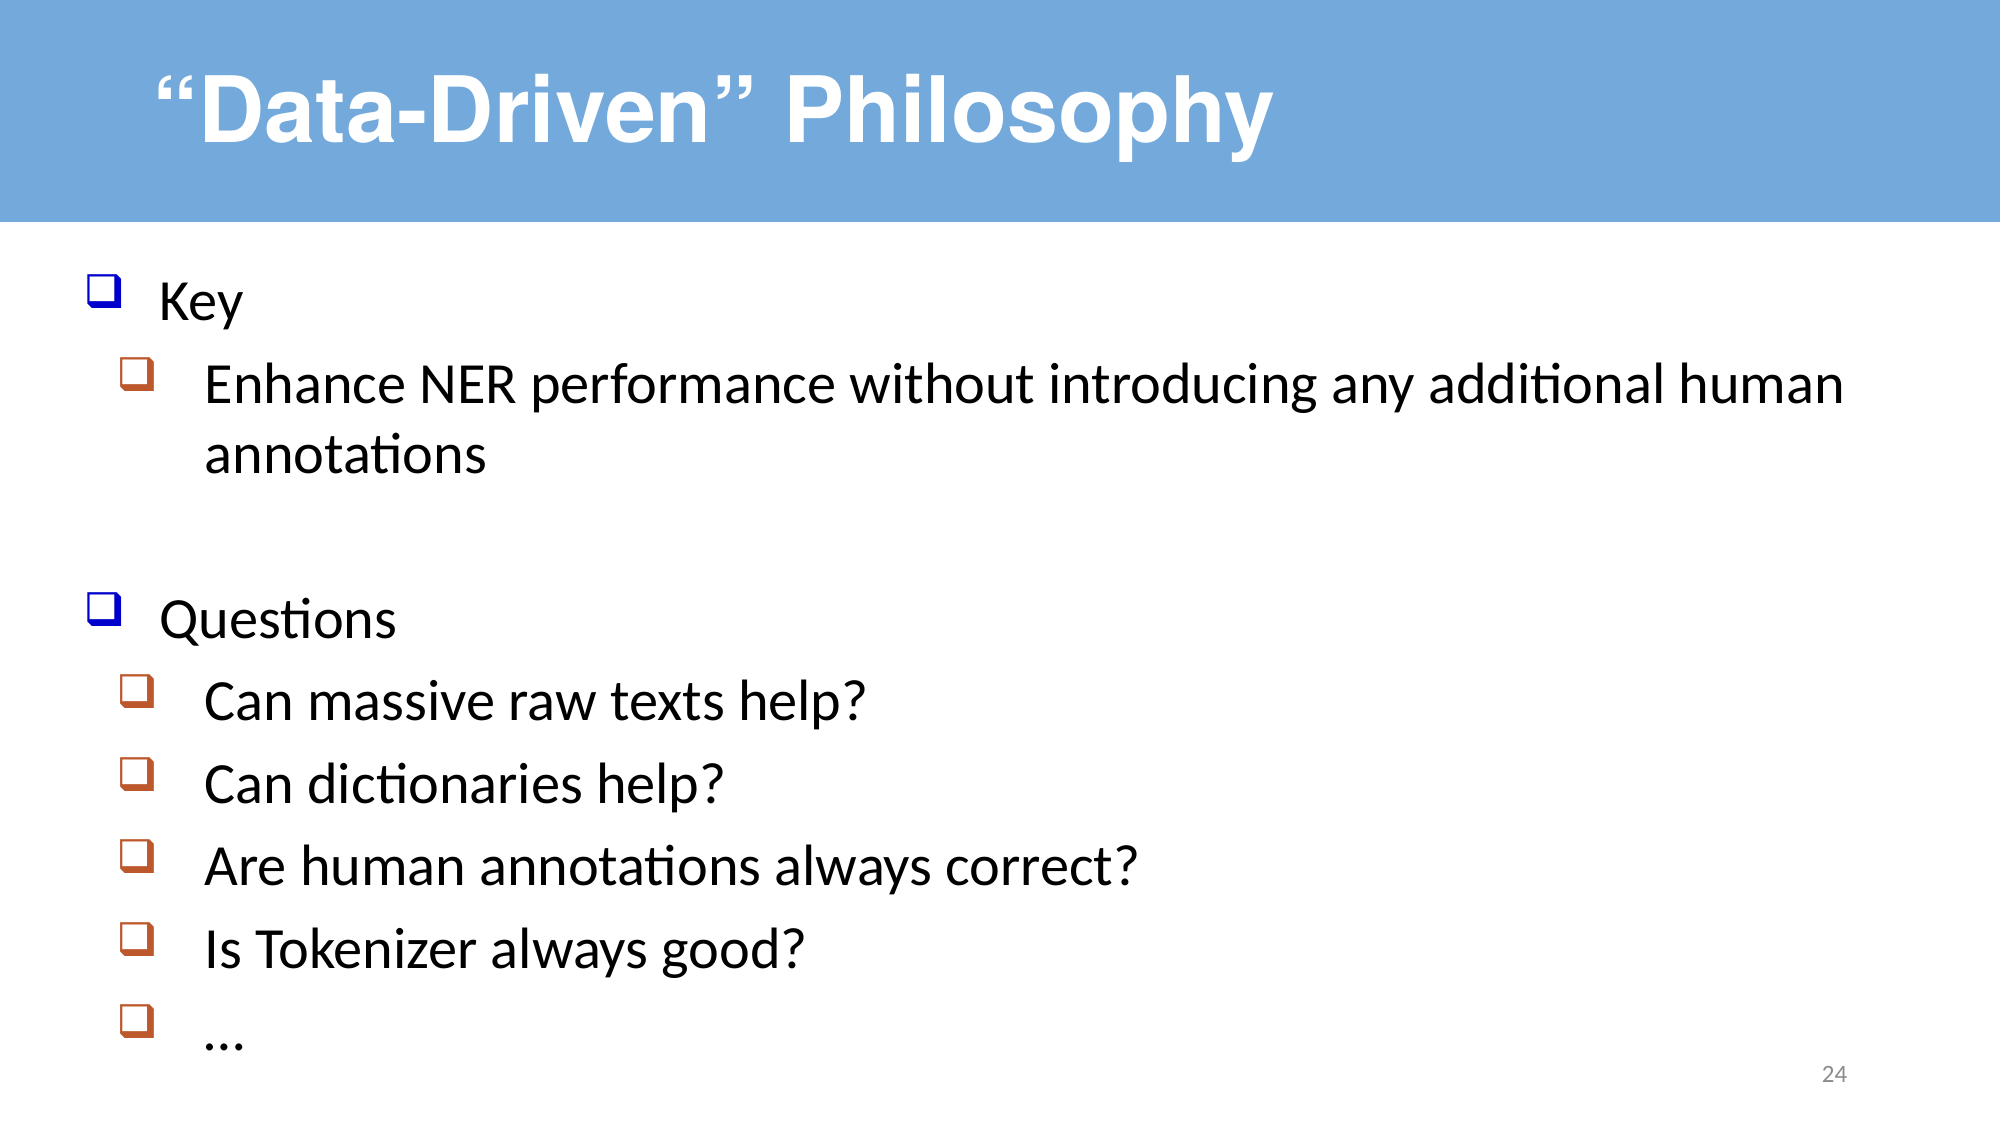

# “Data-Driven” Philosophy
Key
Enhance NER performance without introducing any additional human annotations

Questions
Can massive raw texts help?
Can dictionaries help?
Are human annotations always correct?
Is Tokenizer always good?
…

24